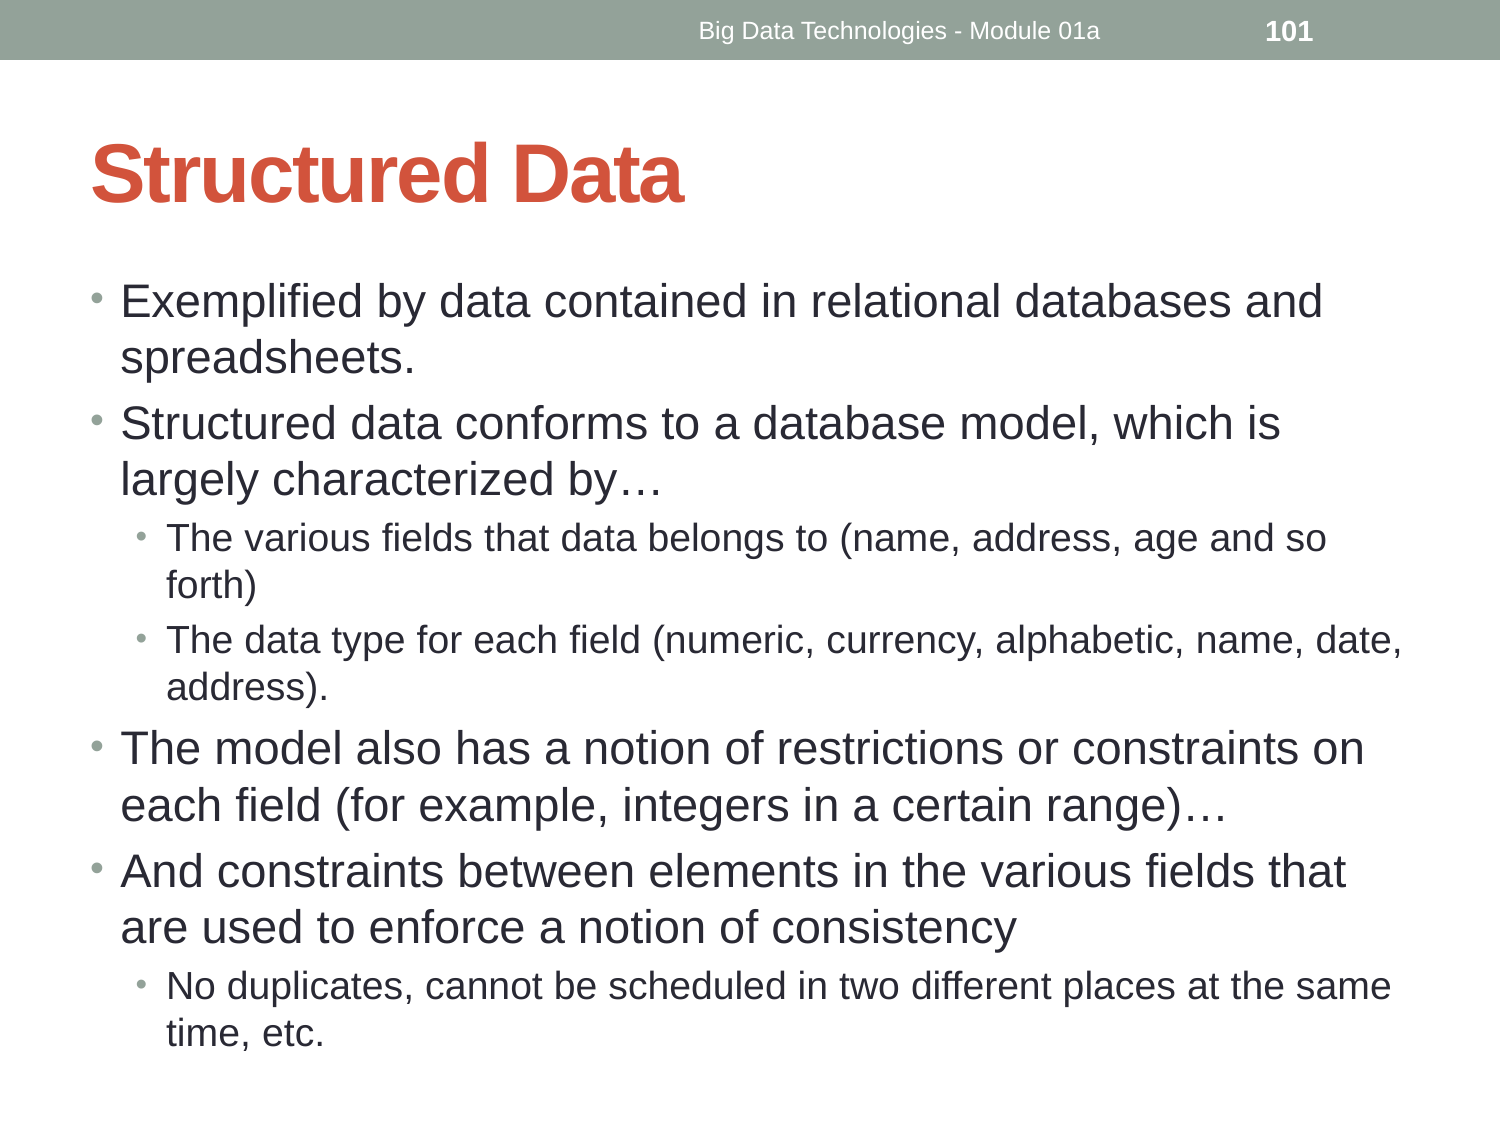

Big Data Technologies - Module 01a
101
# Structured Data
Exemplified by data contained in relational databases and spreadsheets.
Structured data conforms to a database model, which is largely characterized by…
The various fields that data belongs to (name, address, age and so forth)
The data type for each field (numeric, currency, alphabetic, name, date, address).
The model also has a notion of restrictions or constraints on each field (for example, integers in a certain range)…
And constraints between elements in the various fields that are used to enforce a notion of consistency
No duplicates, cannot be scheduled in two different places at the same time, etc.